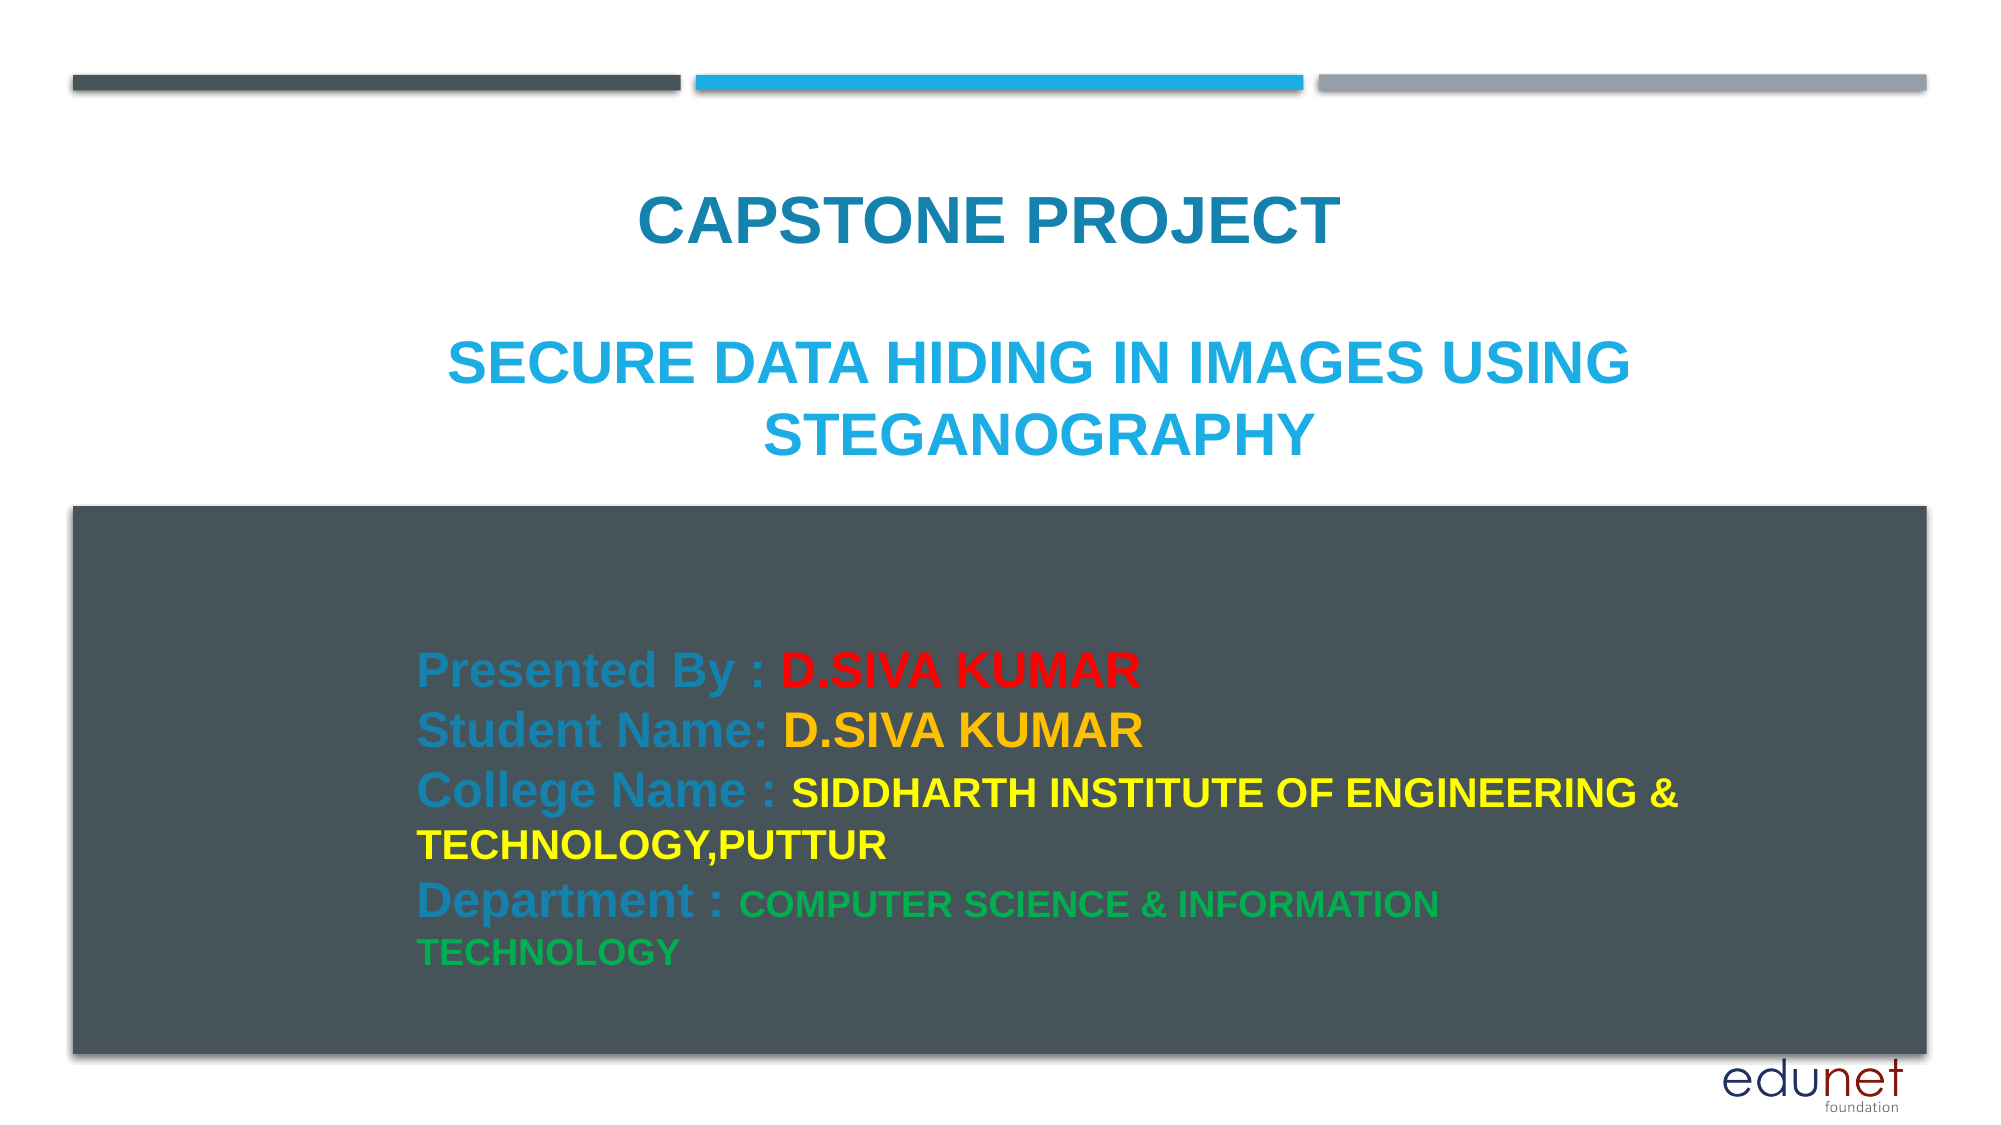

CAPSTONE PROJECT
# Secure Data Hiding In Images Using Steganography
Presented By : D.SIVA KUMAR
Student Name: D.SIVA KUMAR
College Name : SIDDHARTH INSTITUTE OF ENGINEERING & TECHNOLOGY,PUTTUR
Department : COMPUTER SCIENCE & INFORMATION TECHNOLOGY